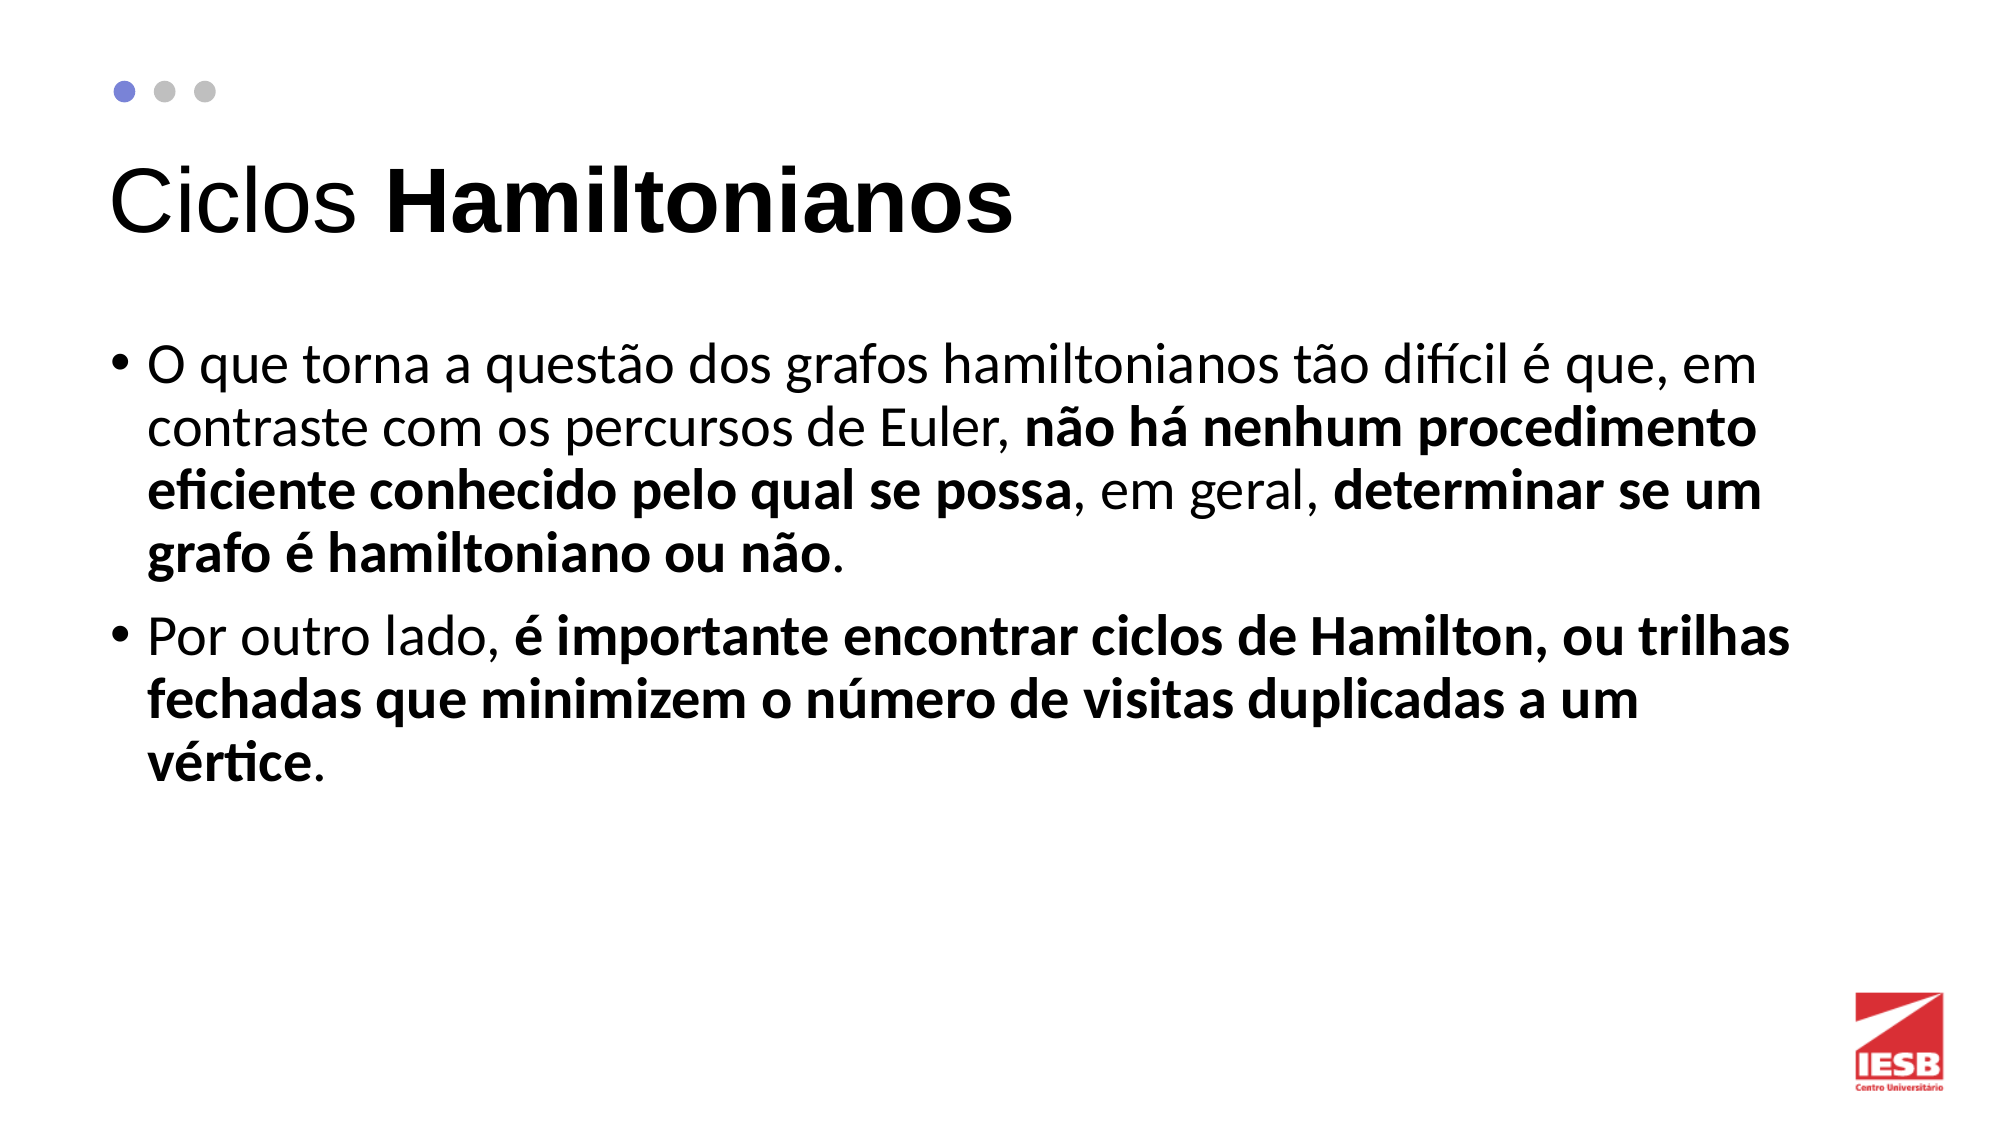

# Ciclos Hamiltonianos
O que torna a questão dos grafos hamiltonianos tão difícil é que, em contraste com os percursos de Euler, não há nenhum procedimento eficiente conhecido pelo qual se possa, em geral, determinar se um grafo é hamiltoniano ou não.
Por outro lado, é importante encontrar ciclos de Hamilton, ou trilhas fechadas que minimizem o número de visitas duplicadas a um vértice.